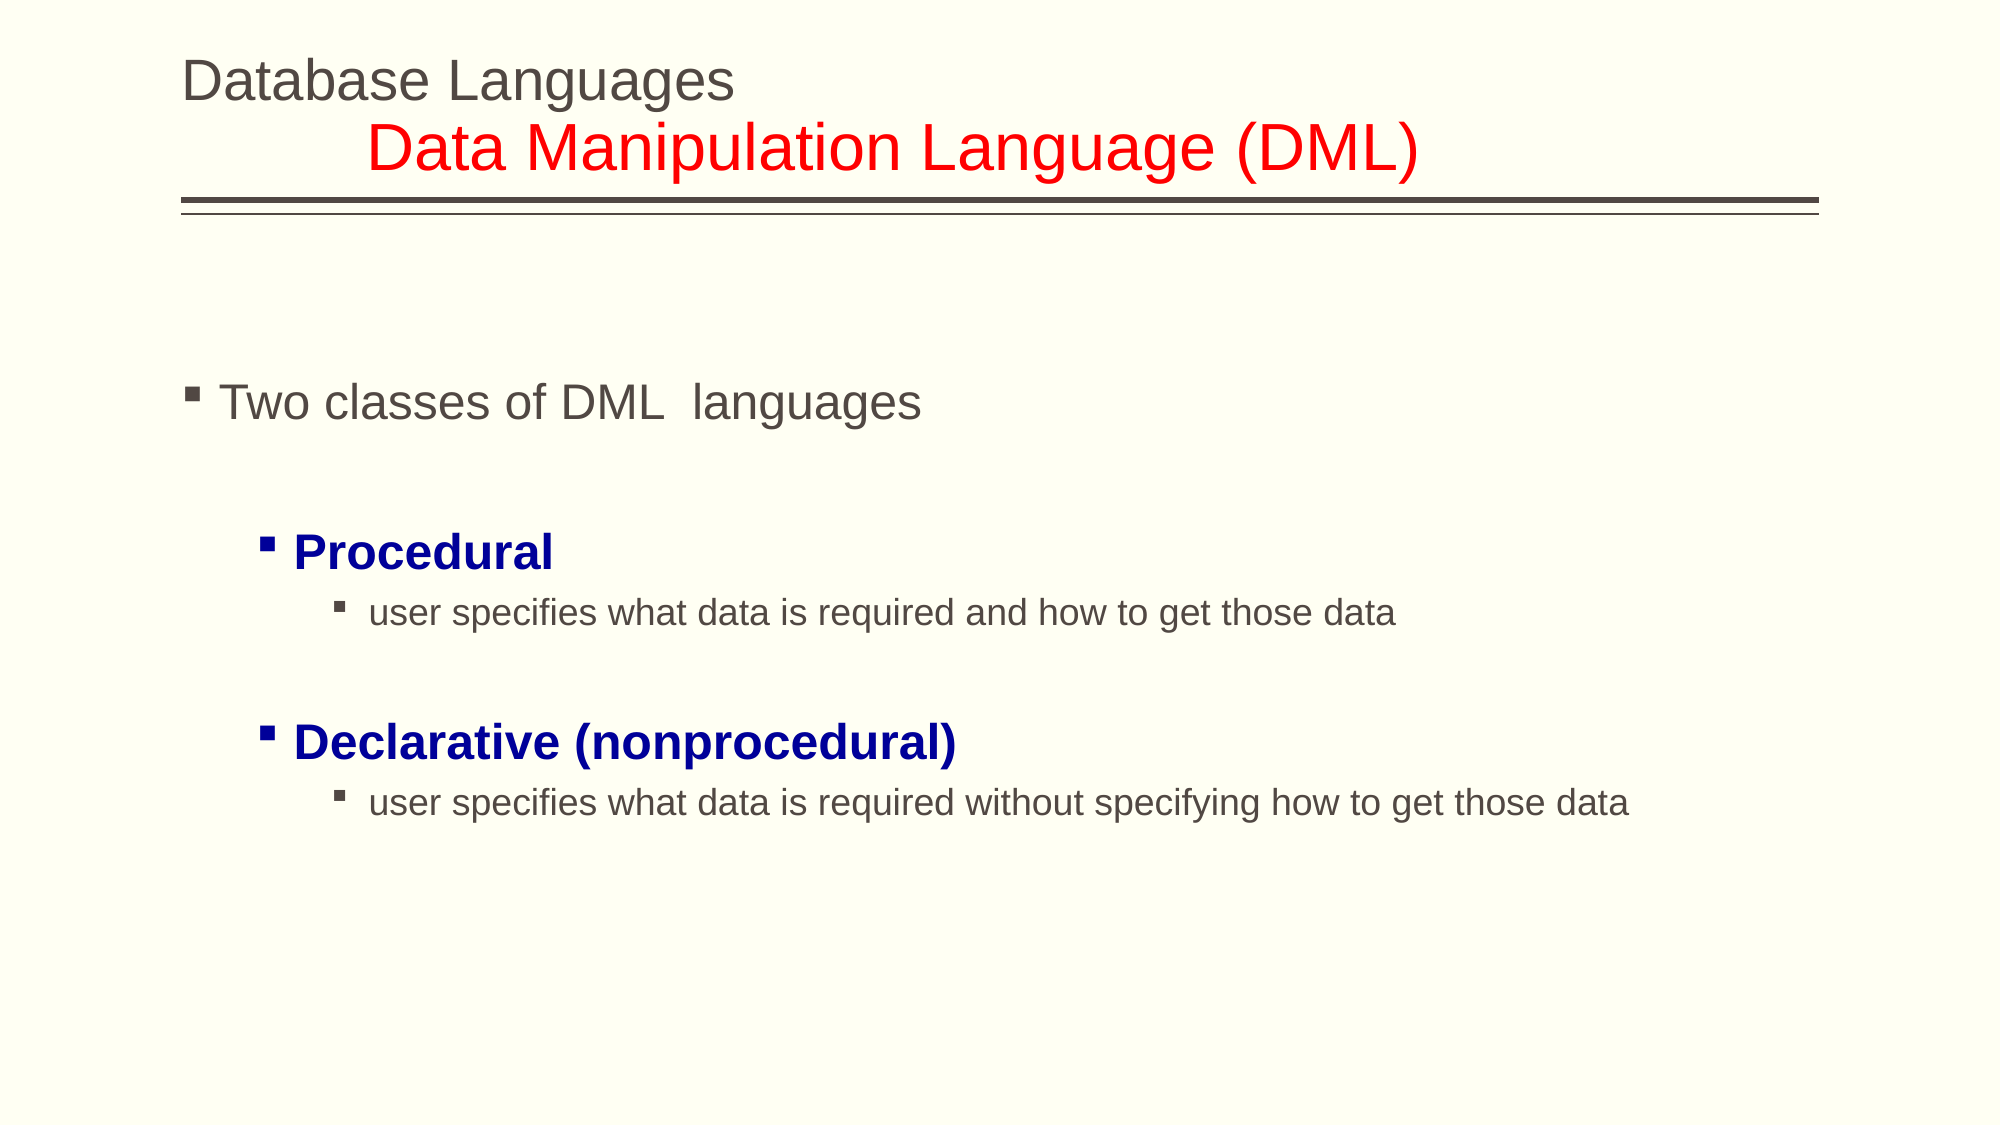

# Database Languages Data Manipulation Language (DML)

Two classes of DML  languages

Procedural
user specifies what data is required and how to get those data

Declarative (nonprocedural)
user specifies what data is required without specifying how to get those data